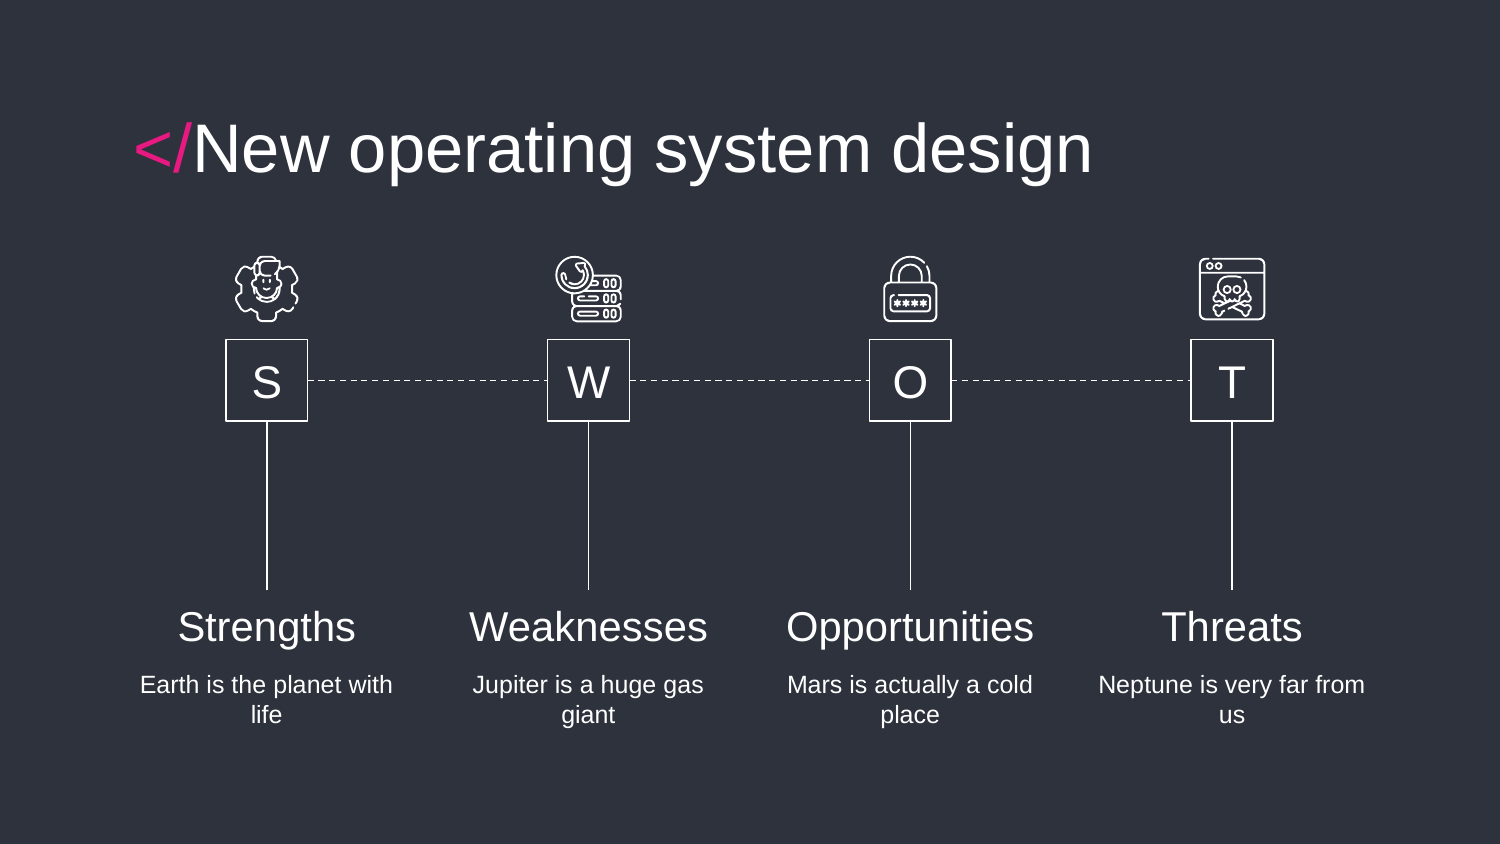

# </New operating system design

S
W
O
T
Strengths
Earth is the planet with life
Weaknesses
Jupiter is a huge gas giant
Opportunities
Mars is actually a cold place
Threats
Neptune is very far from us